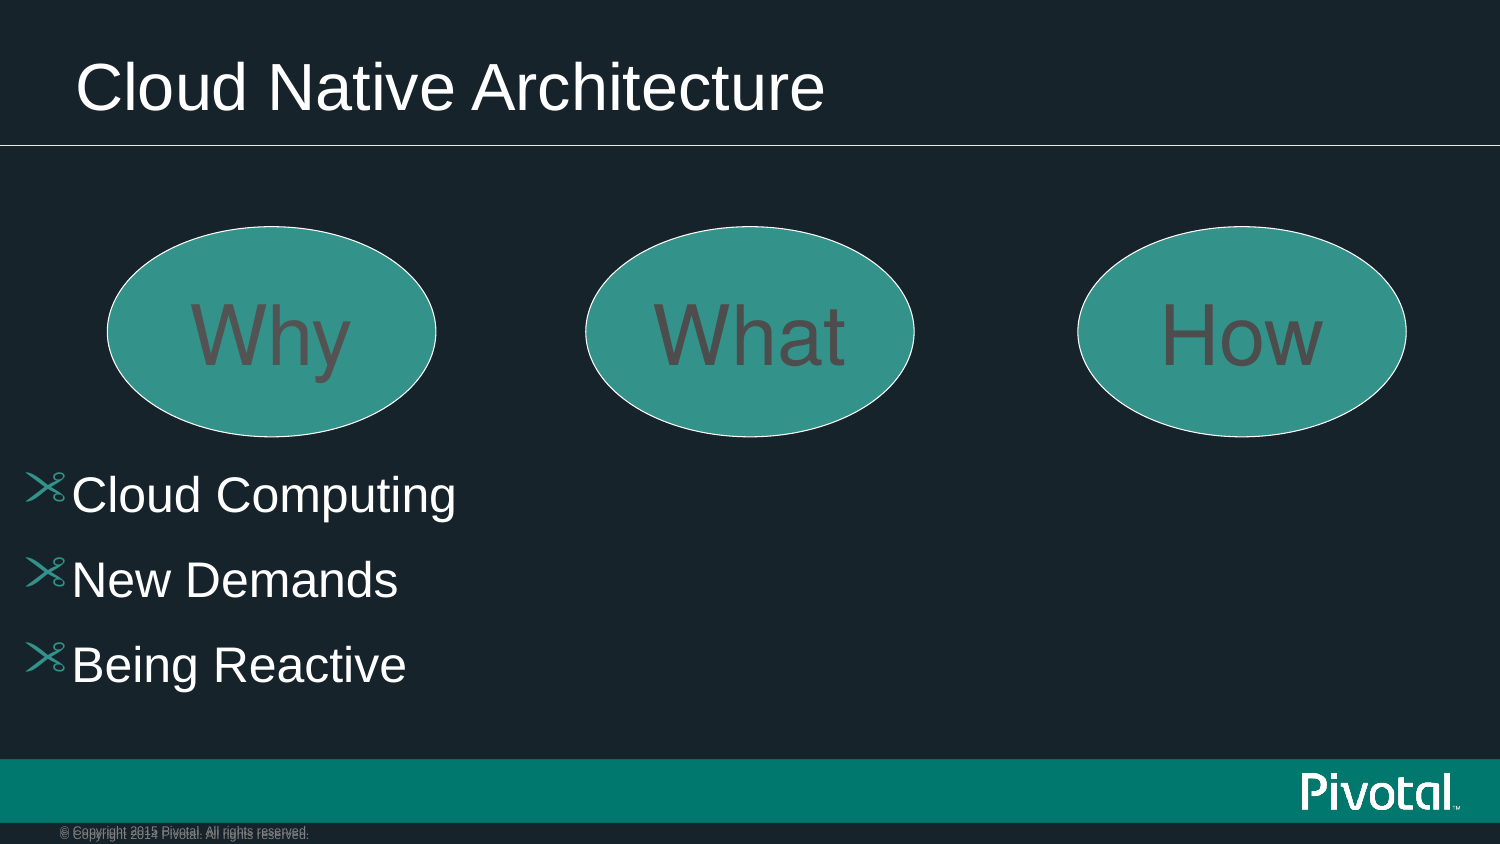

# Cloud Native Architecture
Why
What
How
Cloud Computing
New Demands
Being Reactive